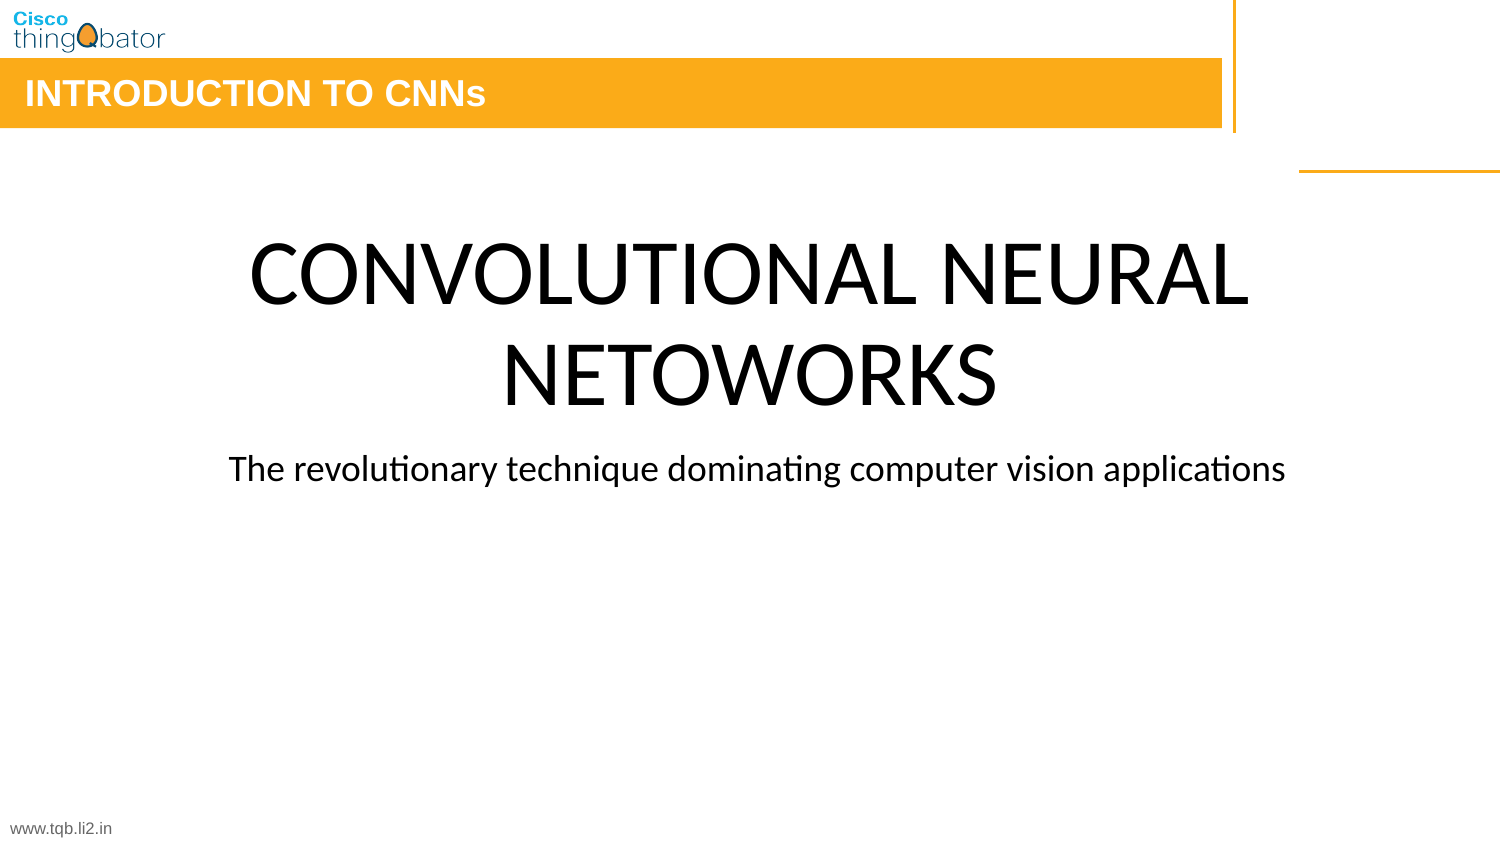

INTRODUCTION TO CNNs
# CONVOLUTIONAL NEURAL NETOWORKS
The revolutionary technique dominating computer vision applications